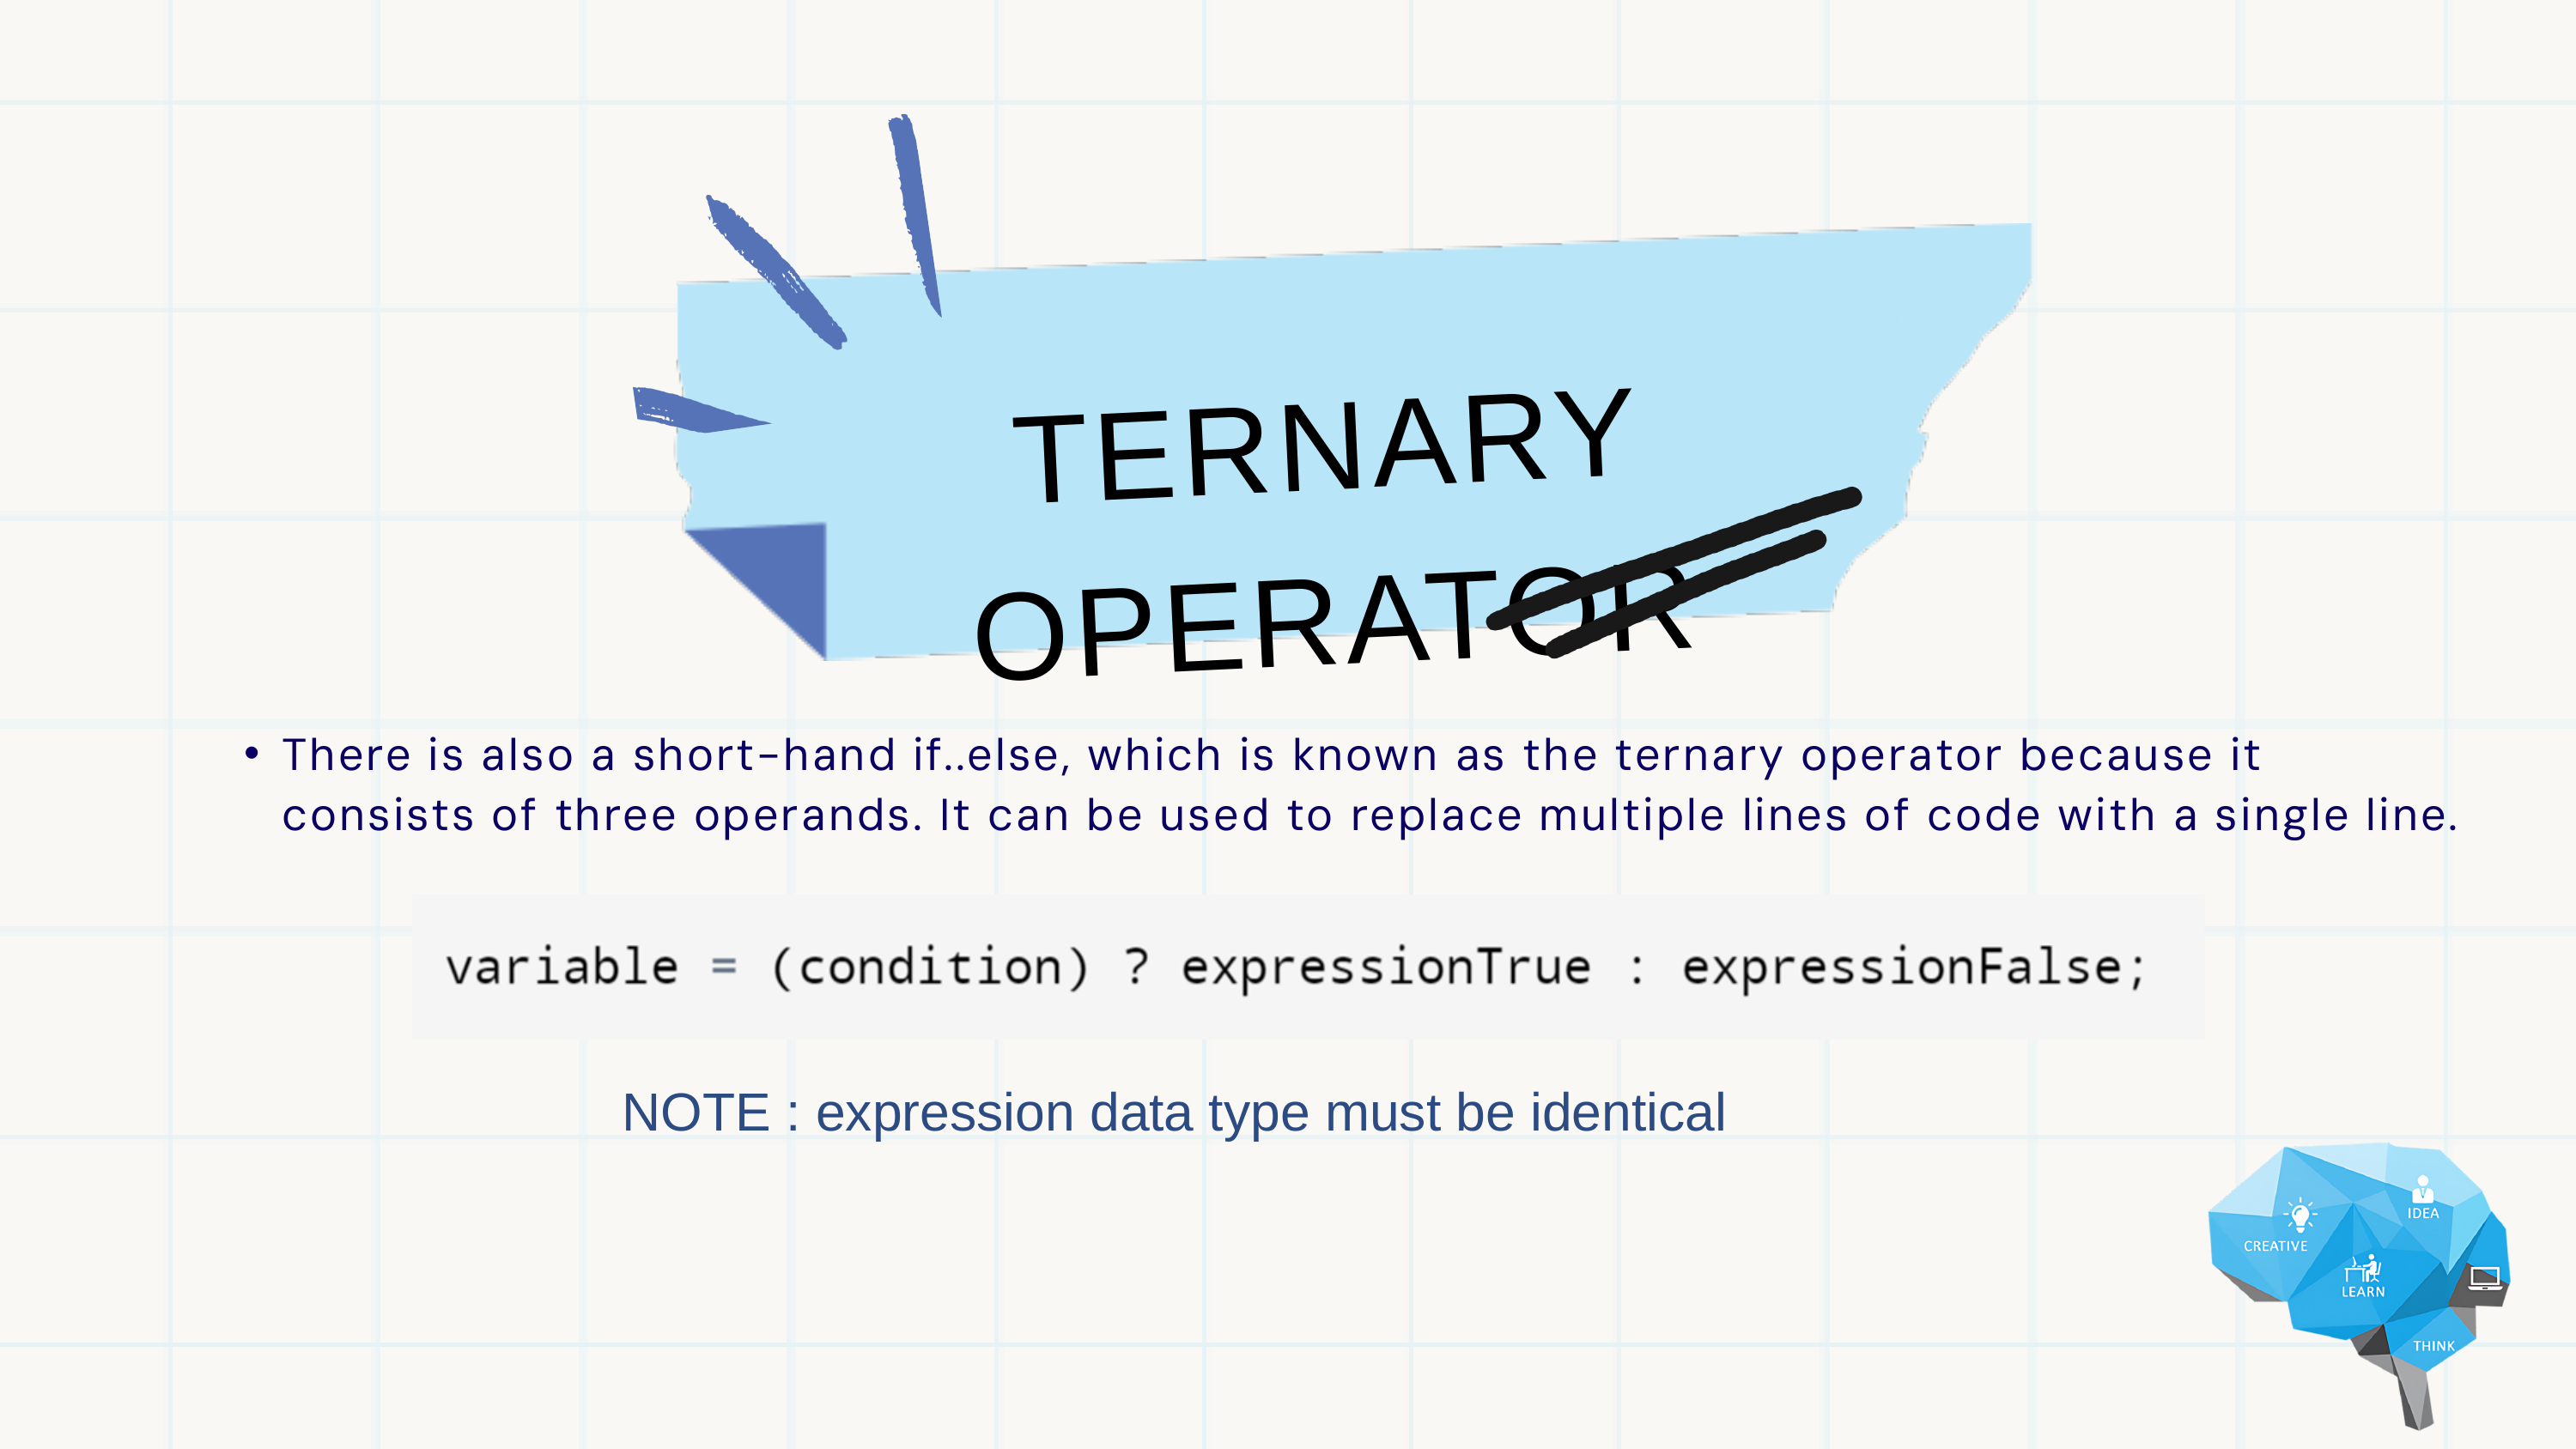

TERNARY OPERATOR

There is also a short-hand if..else, which is known as the ternary operator because it consists of three operands. It can be used to replace multiple lines of code with a single line.

NOTE : expression data type must be identical